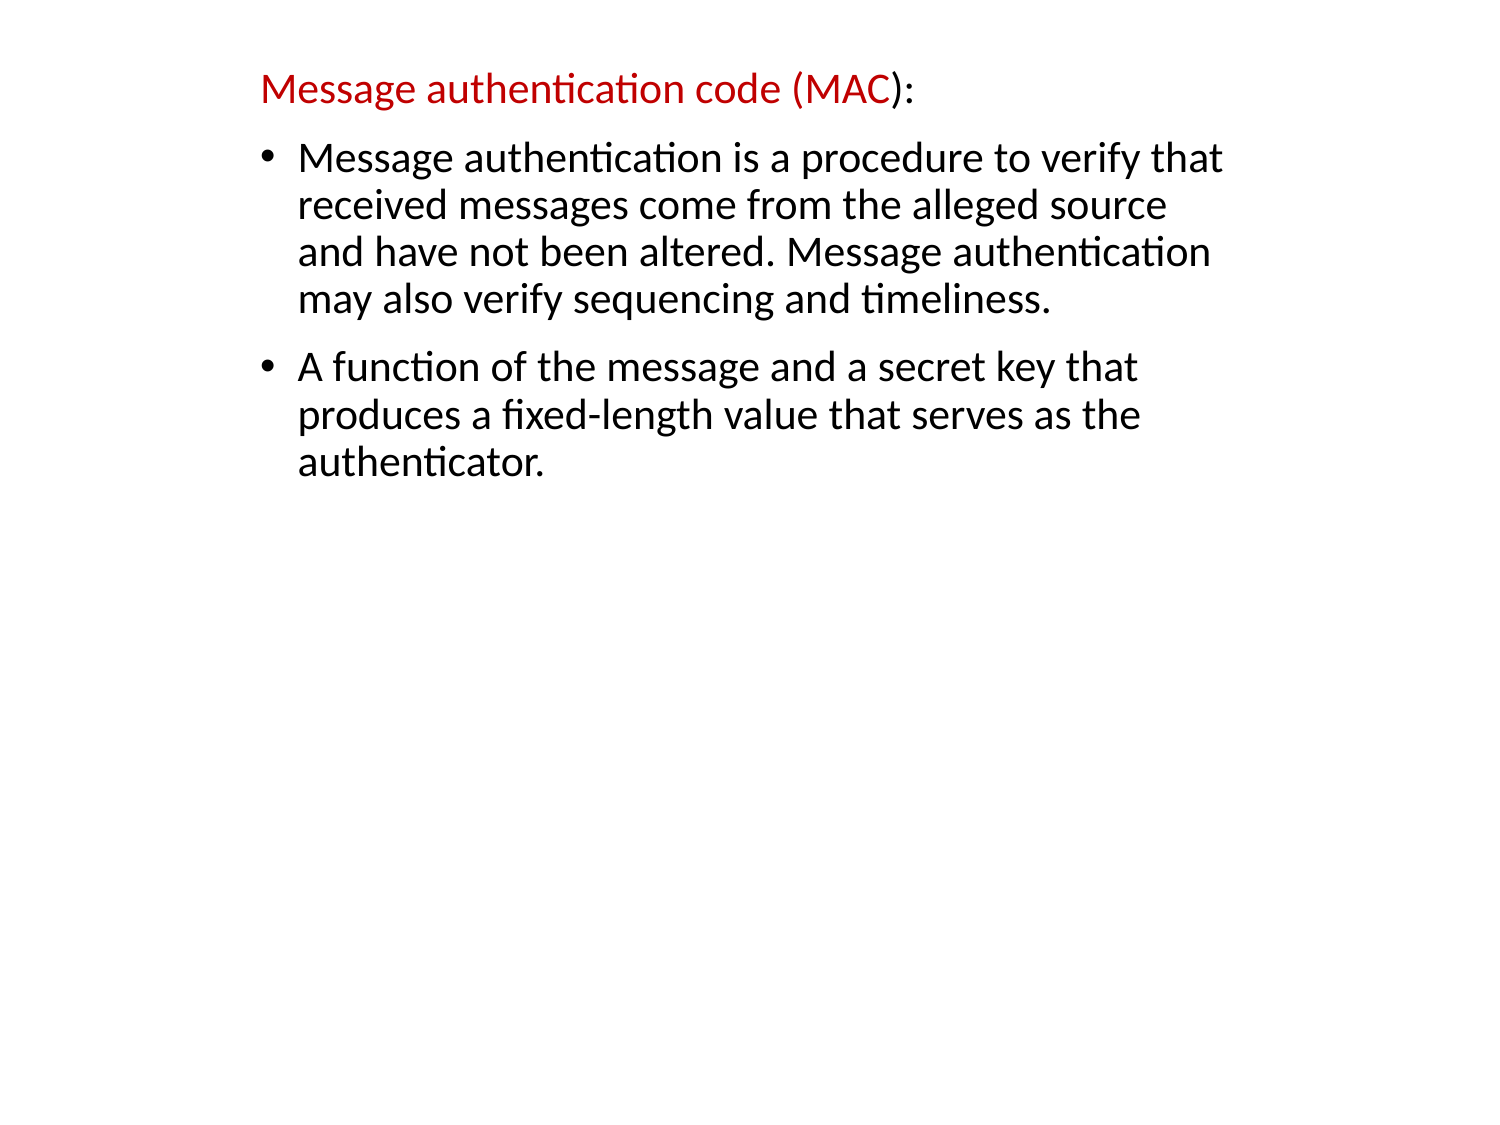

Message authentication code (MAC):
Message authentication is a procedure to verify that received messages come from the alleged source and have not been altered. Message authentication may also verify sequencing and timeliness.
A function of the message and a secret key that produces a fixed-length value that serves as the authenticator.